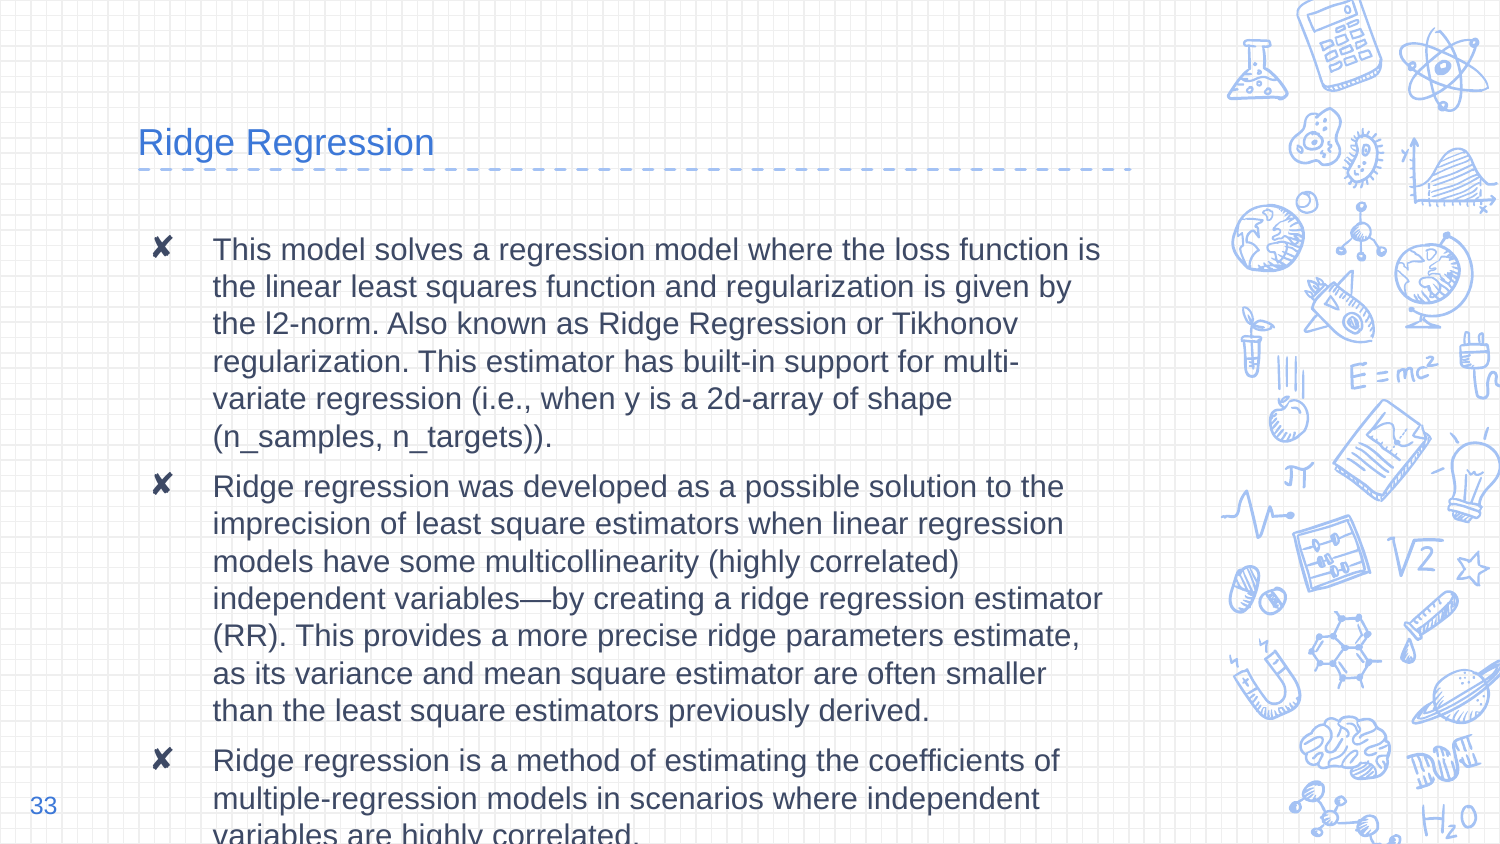

# Ridge Regression
This model solves a regression model where the loss function is the linear least squares function and regularization is given by the l2-norm. Also known as Ridge Regression or Tikhonov regularization. This estimator has built-in support for multi-variate regression (i.e., when y is a 2d-array of shape (n_samples, n_targets)).
Ridge regression was developed as a possible solution to the imprecision of least square estimators when linear regression models have some multicollinearity (highly correlated) independent variables—by creating a ridge regression estimator (RR). This provides a more precise ridge parameters estimate, as its variance and mean square estimator are often smaller than the least square estimators previously derived.
Ridge regression is a method of estimating the coefficients of multiple-regression models in scenarios where independent variables are highly correlated.
33